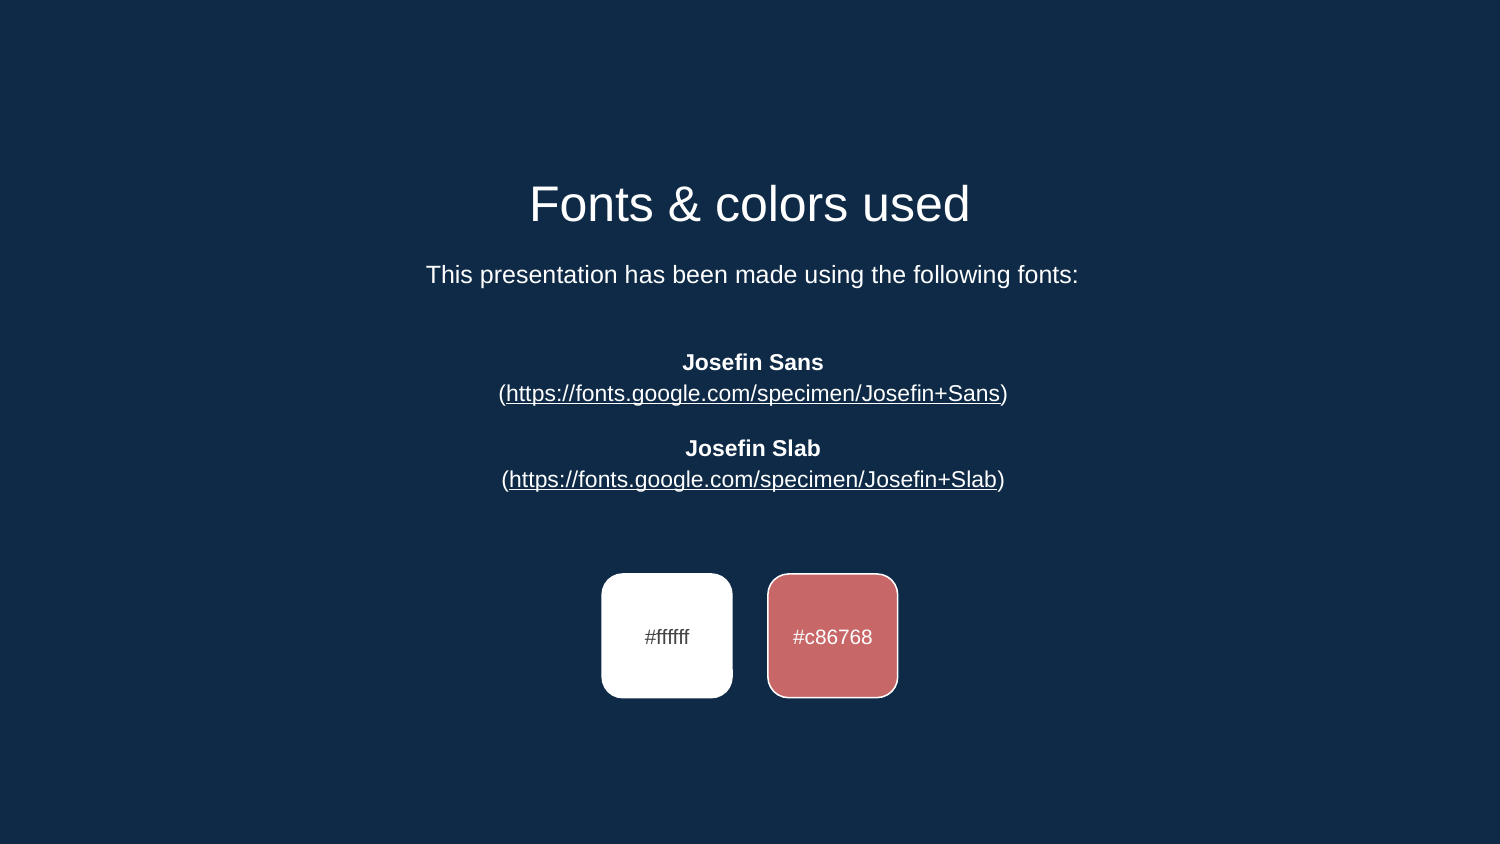

Fonts & colors used
This presentation has been made using the following fonts:

Josefin Sans
(https://fonts.google.com/specimen/Josefin+Sans)

Josefin Slab
(https://fonts.google.com/specimen/Josefin+Slab)

#ffffff
#c86768